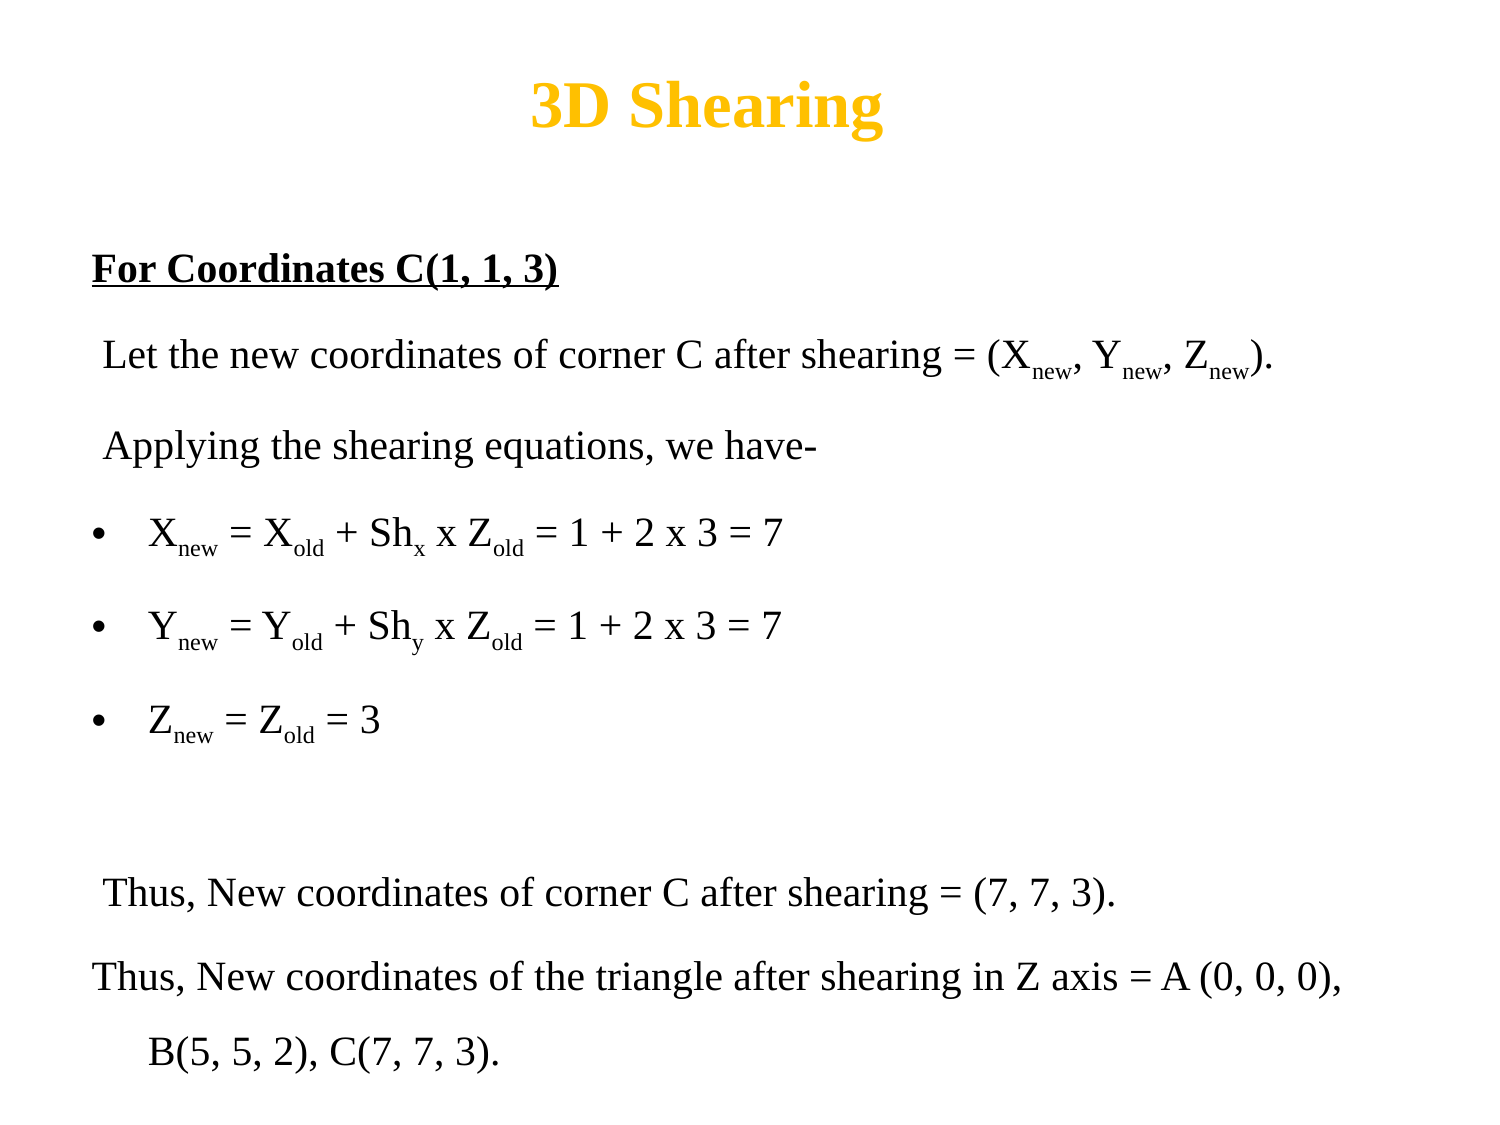

3D Shearing
For Coordinates C(1, 1, 3)
 Let the new coordinates of corner C after shearing = (Xnew, Ynew, Znew).
 Applying the shearing equations, we have-
Xnew = Xold + Shx x Zold = 1 + 2 x 3 = 7
Ynew = Yold + Shy x Zold = 1 + 2 x 3 = 7
Znew = Zold = 3

 Thus, New coordinates of corner C after shearing = (7, 7, 3).
Thus, New coordinates of the triangle after shearing in Z axis = A (0, 0, 0), B(5, 5, 2), C(7, 7, 3).